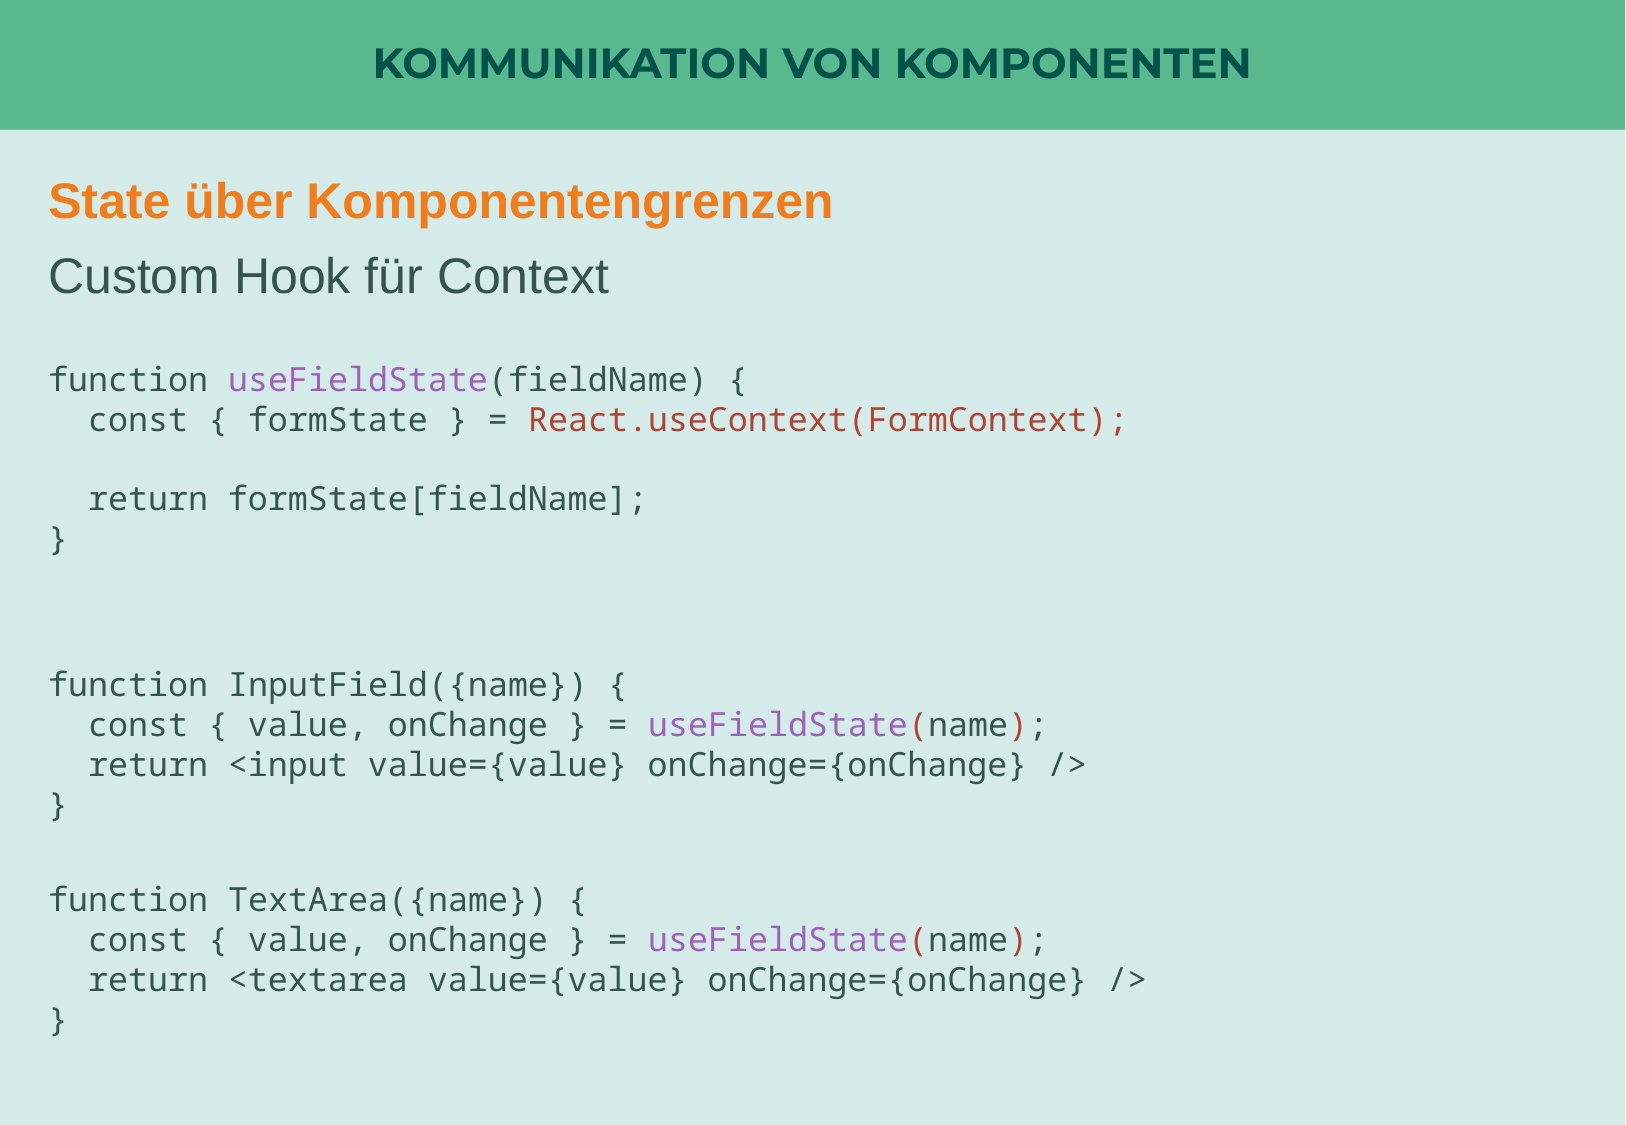

# Kommunikation von KOmponenten
State über Komponentengrenzen
Custom Hook für Context

function useFieldState(fieldName) {
  const { formState } = React.useContext(FormContext);

  return formState[fieldName];
}
Beispiel: ChatPage oder Tabs

Beispiel: UserStatsPage für fetch ?
function InputField({name}) {
  const { value, onChange } = useFieldState(name);
  return <input value={value} onChange={onChange} />
}

function TextArea({name}) {
  const { value, onChange } = useFieldState(name);
  return <textarea value={value} onChange={onChange} />
}